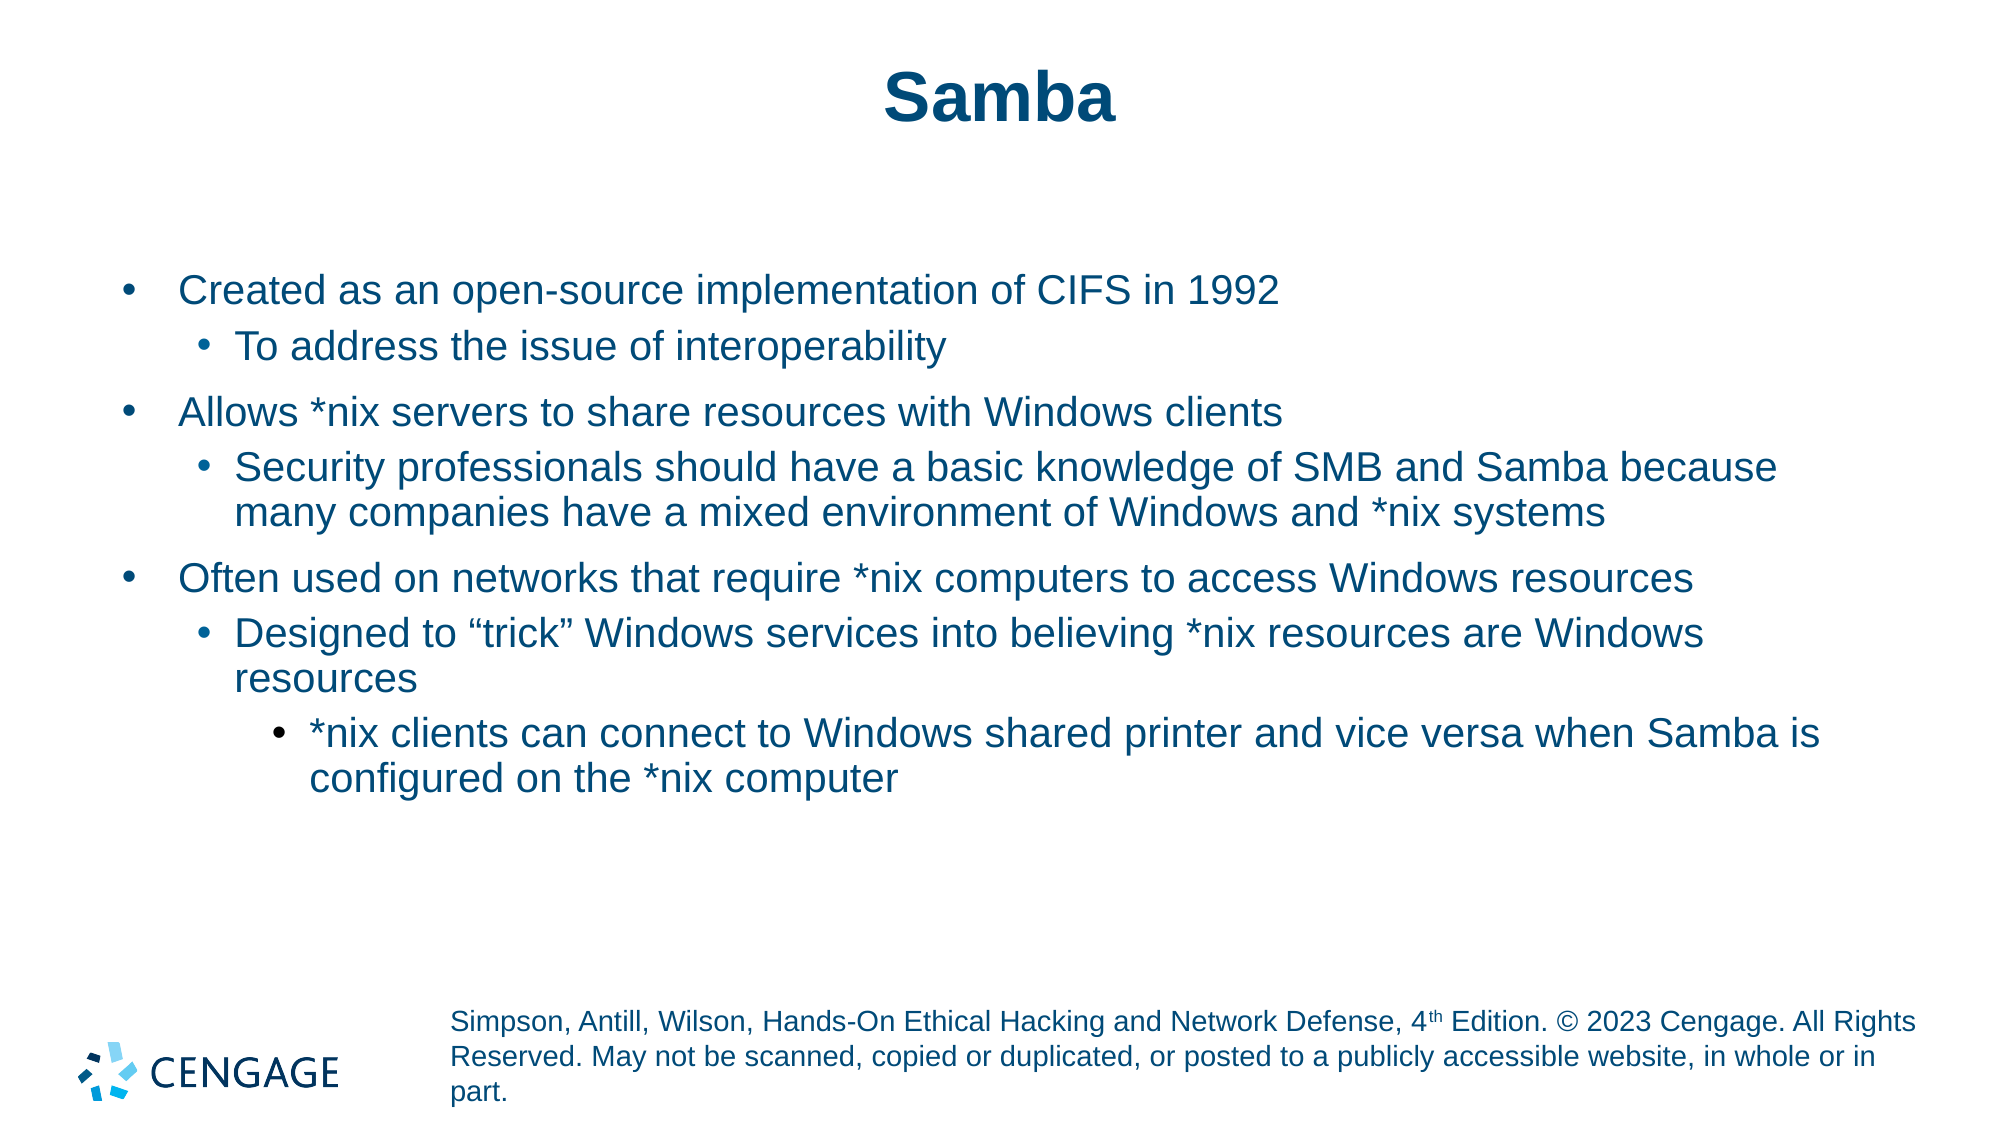

# Samba
Created as an open-source implementation of CIFS in 1992
To address the issue of interoperability
Allows *nix servers to share resources with Windows clients
Security professionals should have a basic knowledge of SMB and Samba because many companies have a mixed environment of Windows and *nix systems
Often used on networks that require *nix computers to access Windows resources
Designed to “trick” Windows services into believing *nix resources are Windows resources
*nix clients can connect to Windows shared printer and vice versa when Samba is configured on the *nix computer